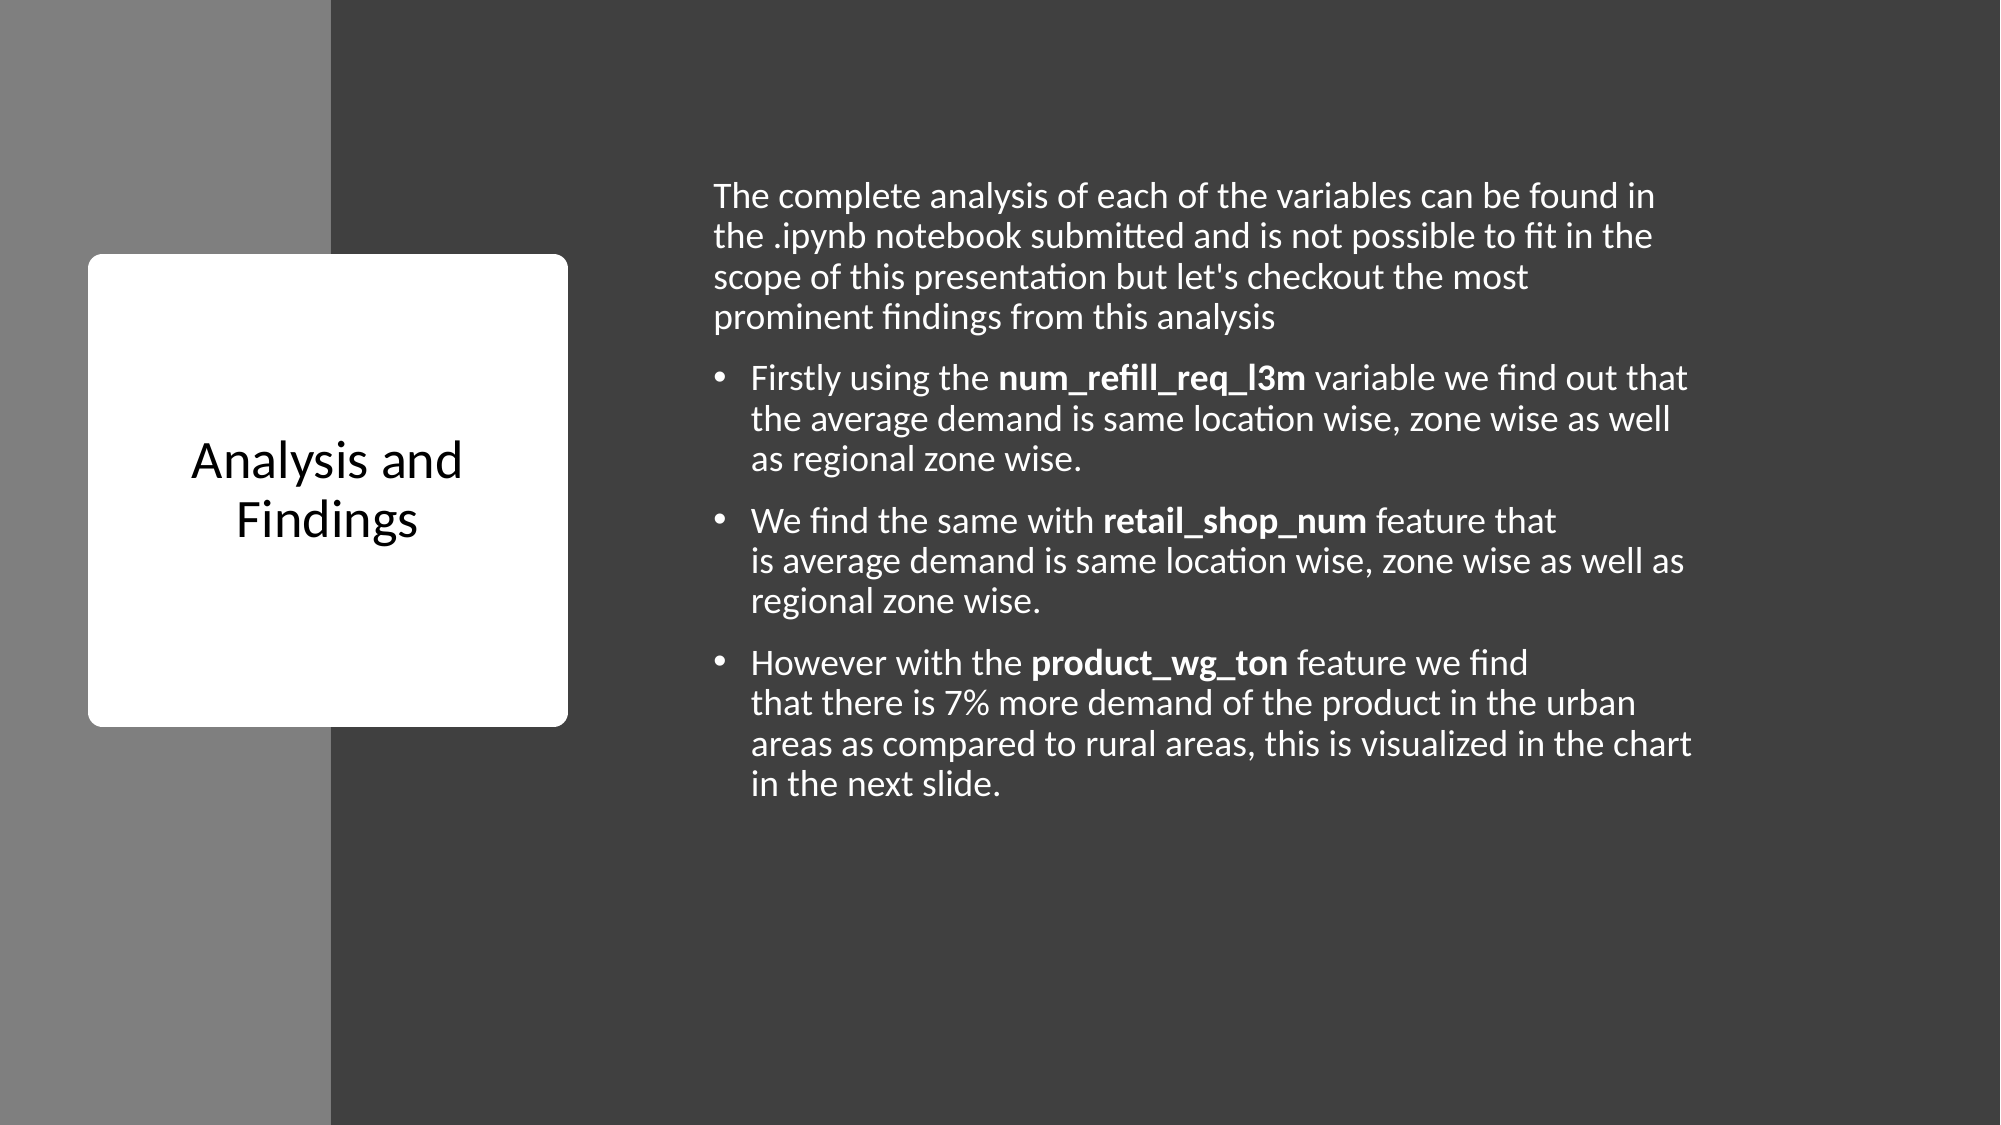

The complete analysis of each of the variables can be found in the .ipynb notebook submitted and is not possible to fit in the scope of this presentation but let's checkout the most prominent findings from this analysis
Firstly using the num_refill_req_l3m variable we find out that the average demand is same location wise, zone wise as well as regional zone wise.
We find the same with retail_shop_num feature that is average demand is same location wise, zone wise as well as regional zone wise.
However with the product_wg_ton feature we find that there is 7% more demand of the product in the urban areas as compared to rural areas, this is visualized in the chart in the next slide.
# Analysis and Findings